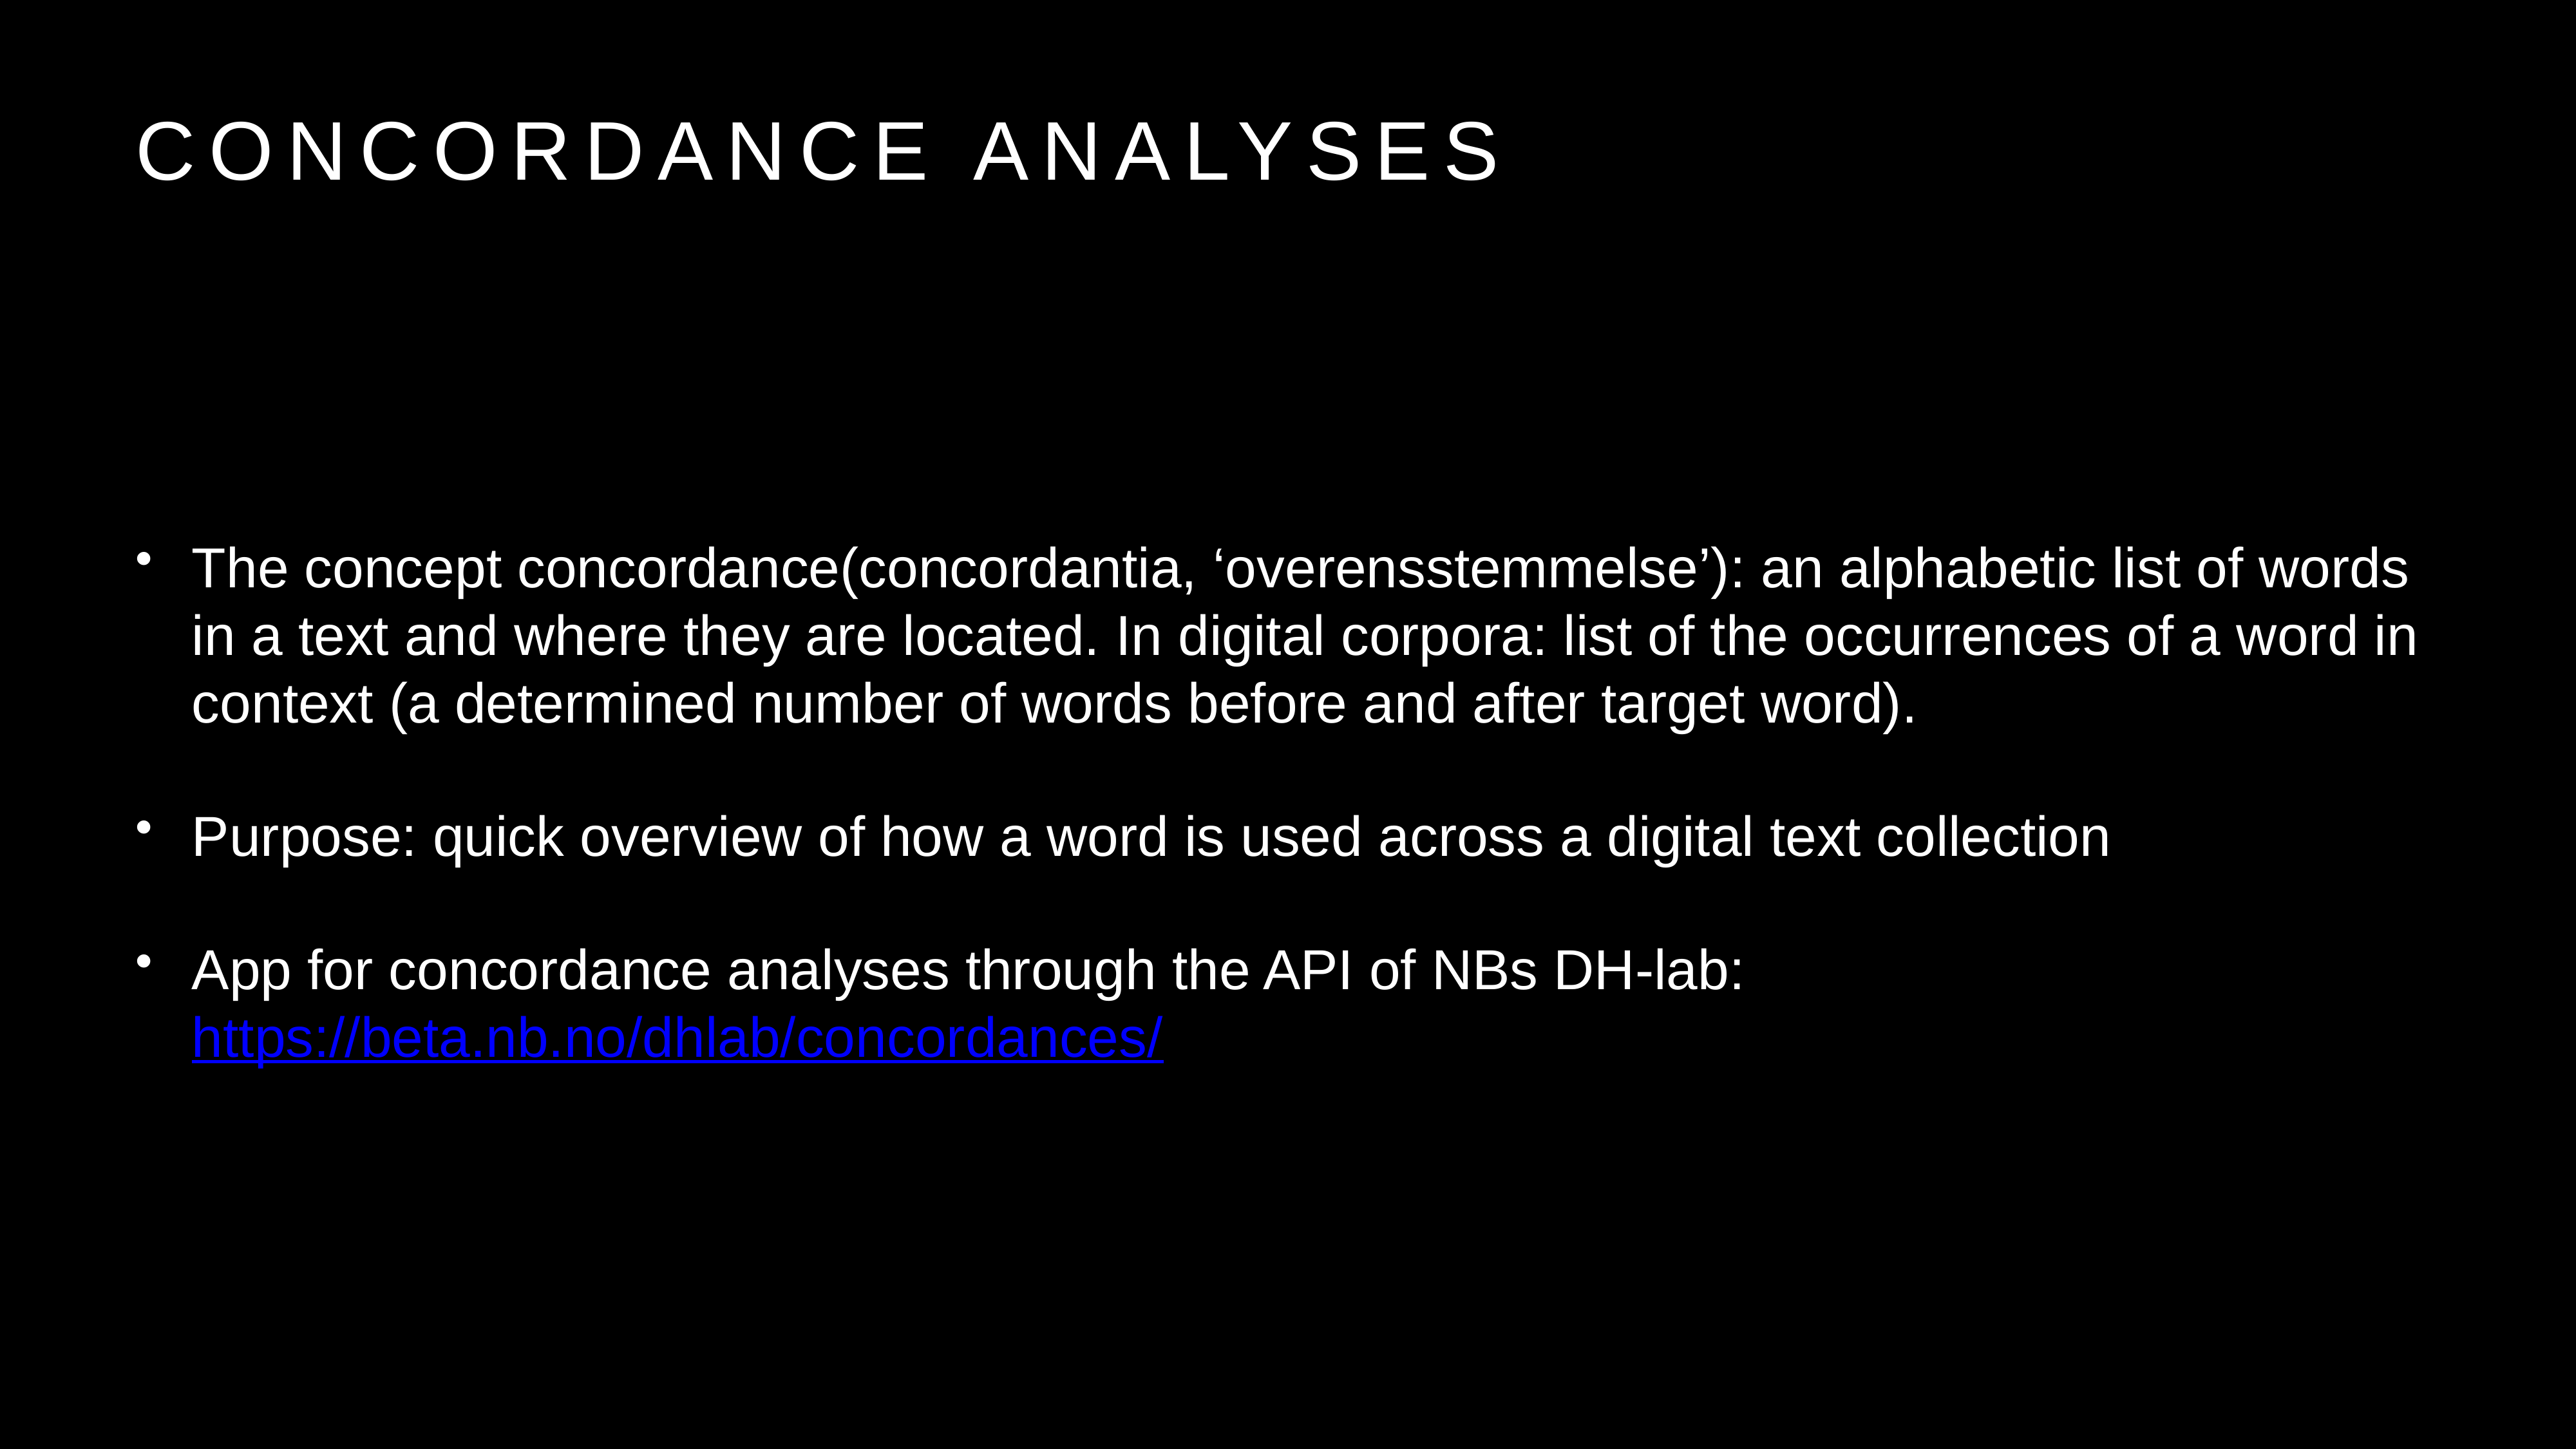

# Concordance analyses
The concept concordance(concordantia, ‘overensstemmelse’): an alphabetic list of words in a text and where they are located. In digital corpora: list of the occurrences of a word in context (a determined number of words before and after target word).
Purpose: quick overview of how a word is used across a digital text collection
App for concordance analyses through the API of NBs DH-lab: https://beta.nb.no/dhlab/concordances/